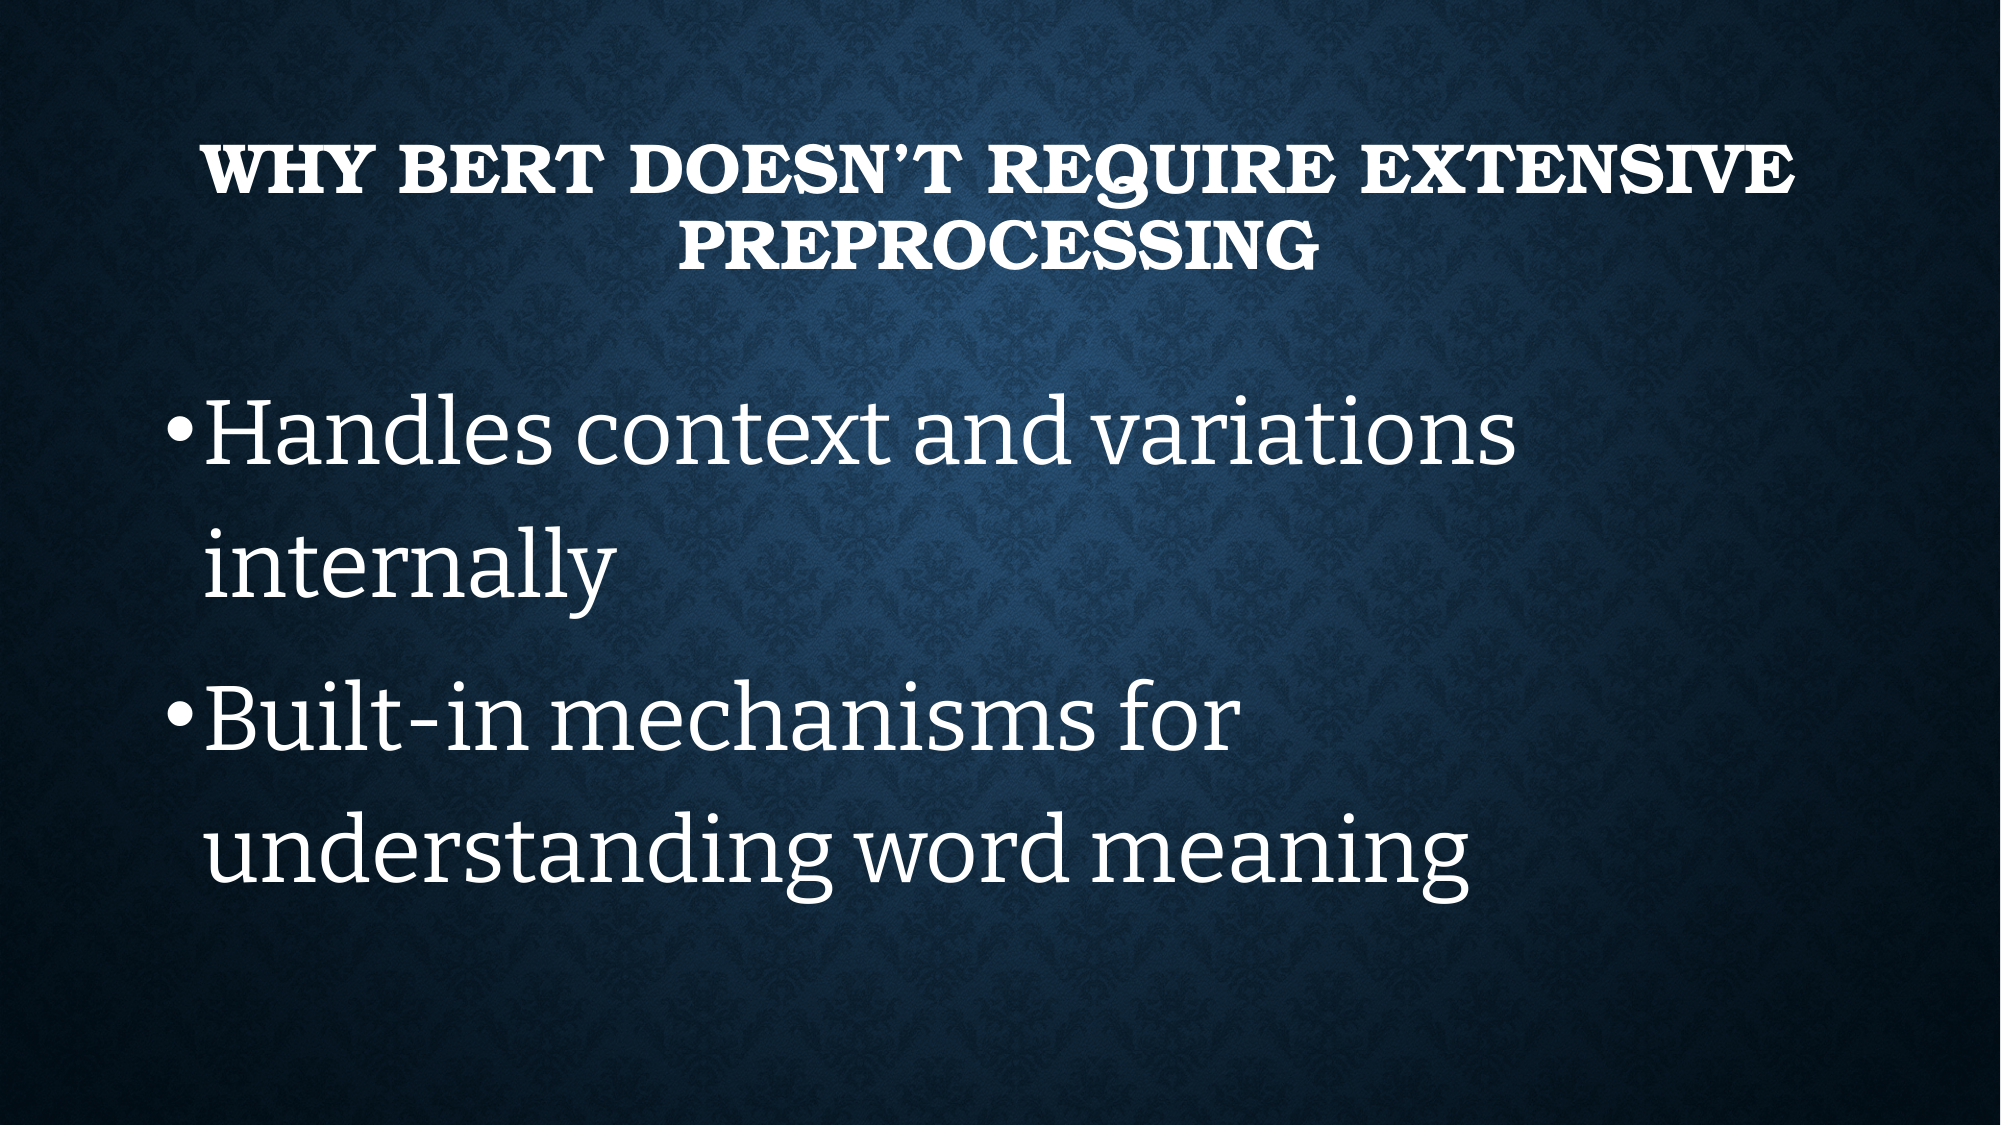

# Why BERT Doesn’t Require Extensive Preprocessing
Handles context and variations internally
Built-in mechanisms for understanding word meaning